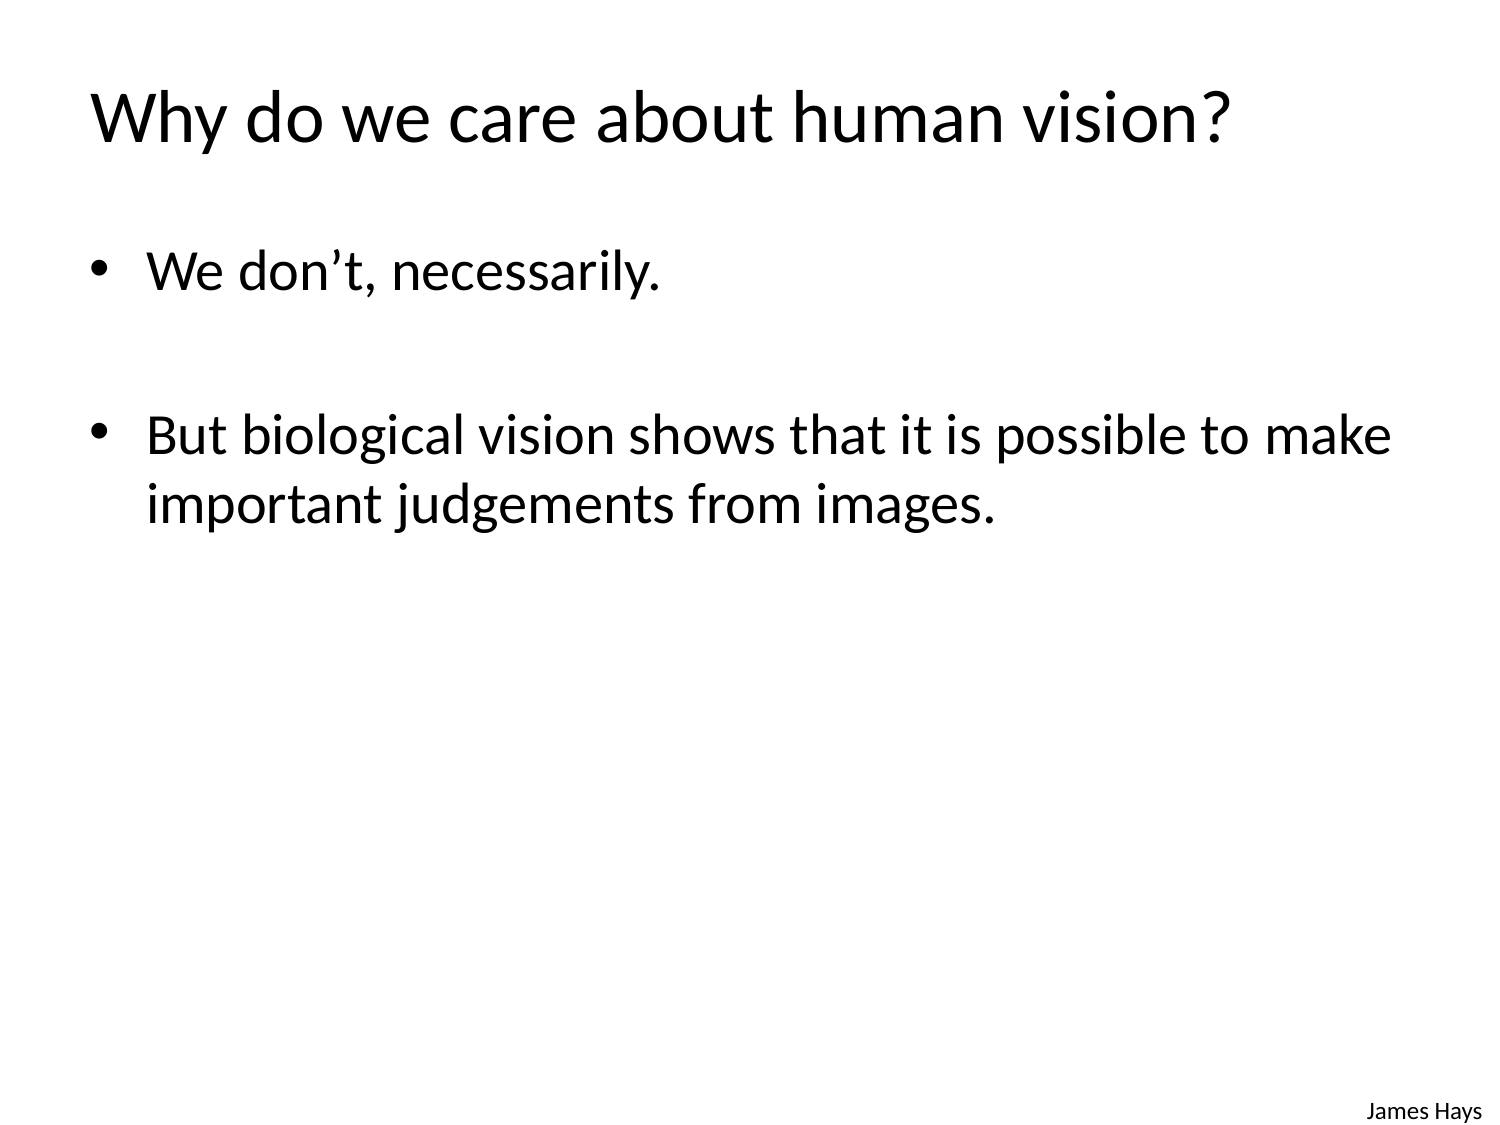

# Why do we care about human vision?
We don’t, necessarily.

But biological vision shows that it is possible to make important judgements from images.

James Hays